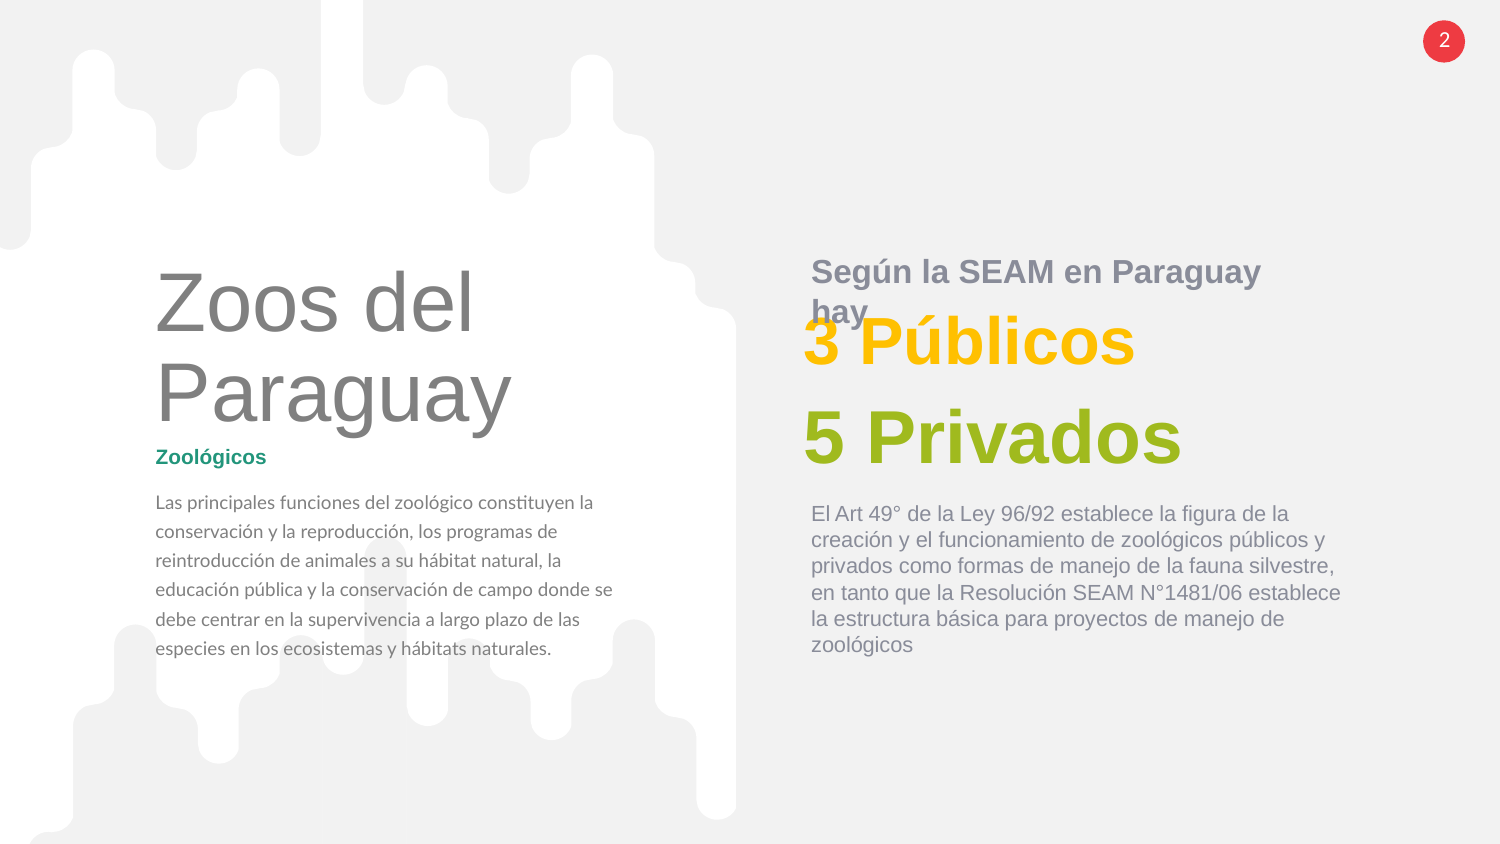

Según la SEAM en Paraguay hay
Zoos del Paraguay
3 Públicos
5 Privados
Zoológicos
Las principales funciones del zoológico constituyen la conservación y la reproducción, los programas de reintroducción de animales a su hábitat natural, la educación pública y la conservación de campo donde se debe centrar en la supervivencia a largo plazo de las especies en los ecosistemas y hábitats naturales.
El Art 49° de la Ley 96/92 establece la figura de la creación y el funcionamiento de zoológicos públicos y privados como formas de manejo de la fauna silvestre, en tanto que la Resolución SEAM N°1481/06 establece la estructura básica para proyectos de manejo de zoológicos